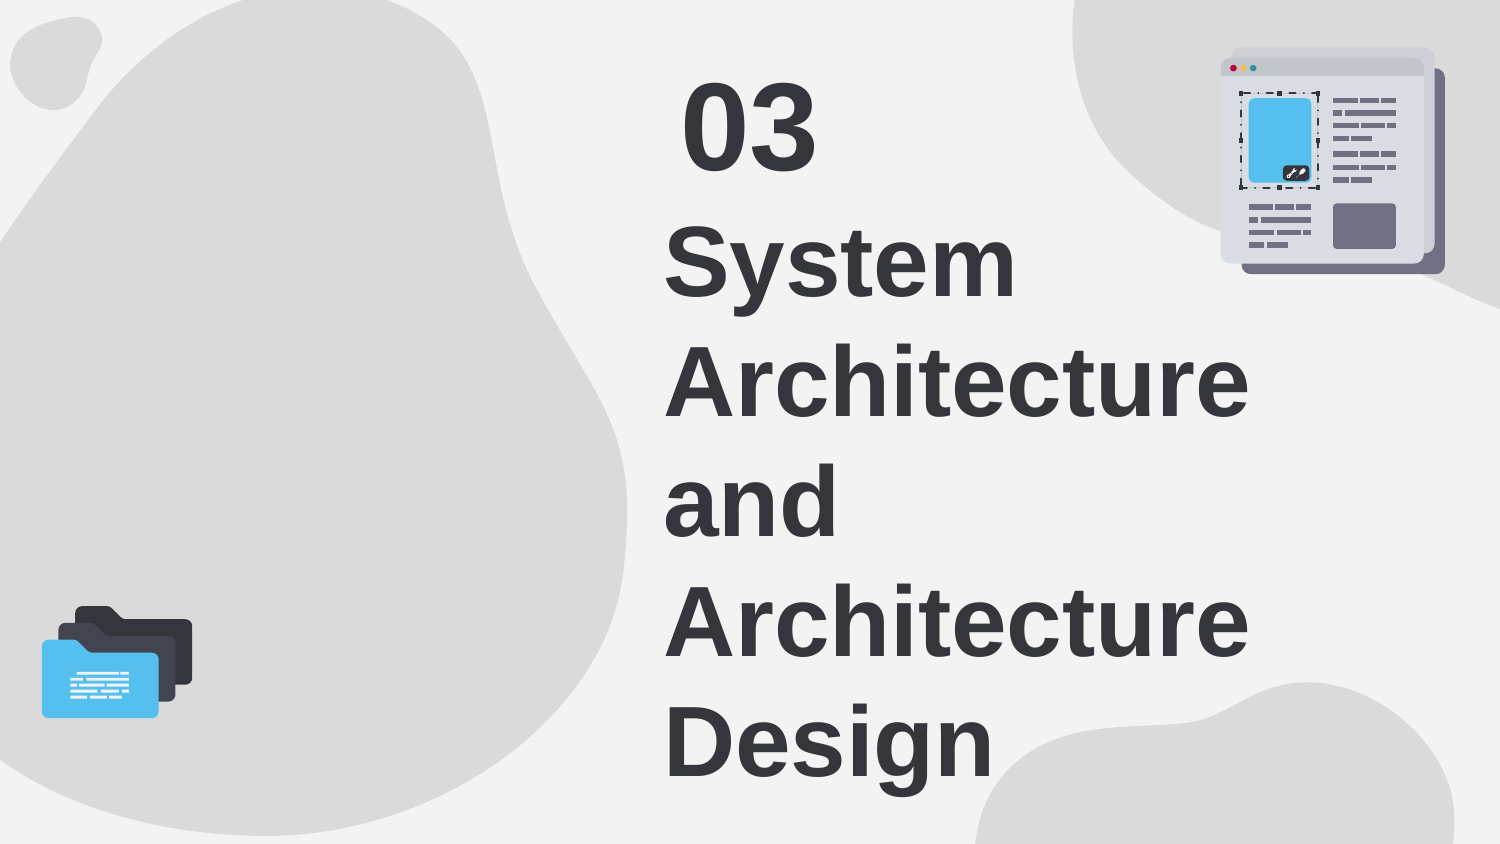

03
# System Architecture and Architecture Design